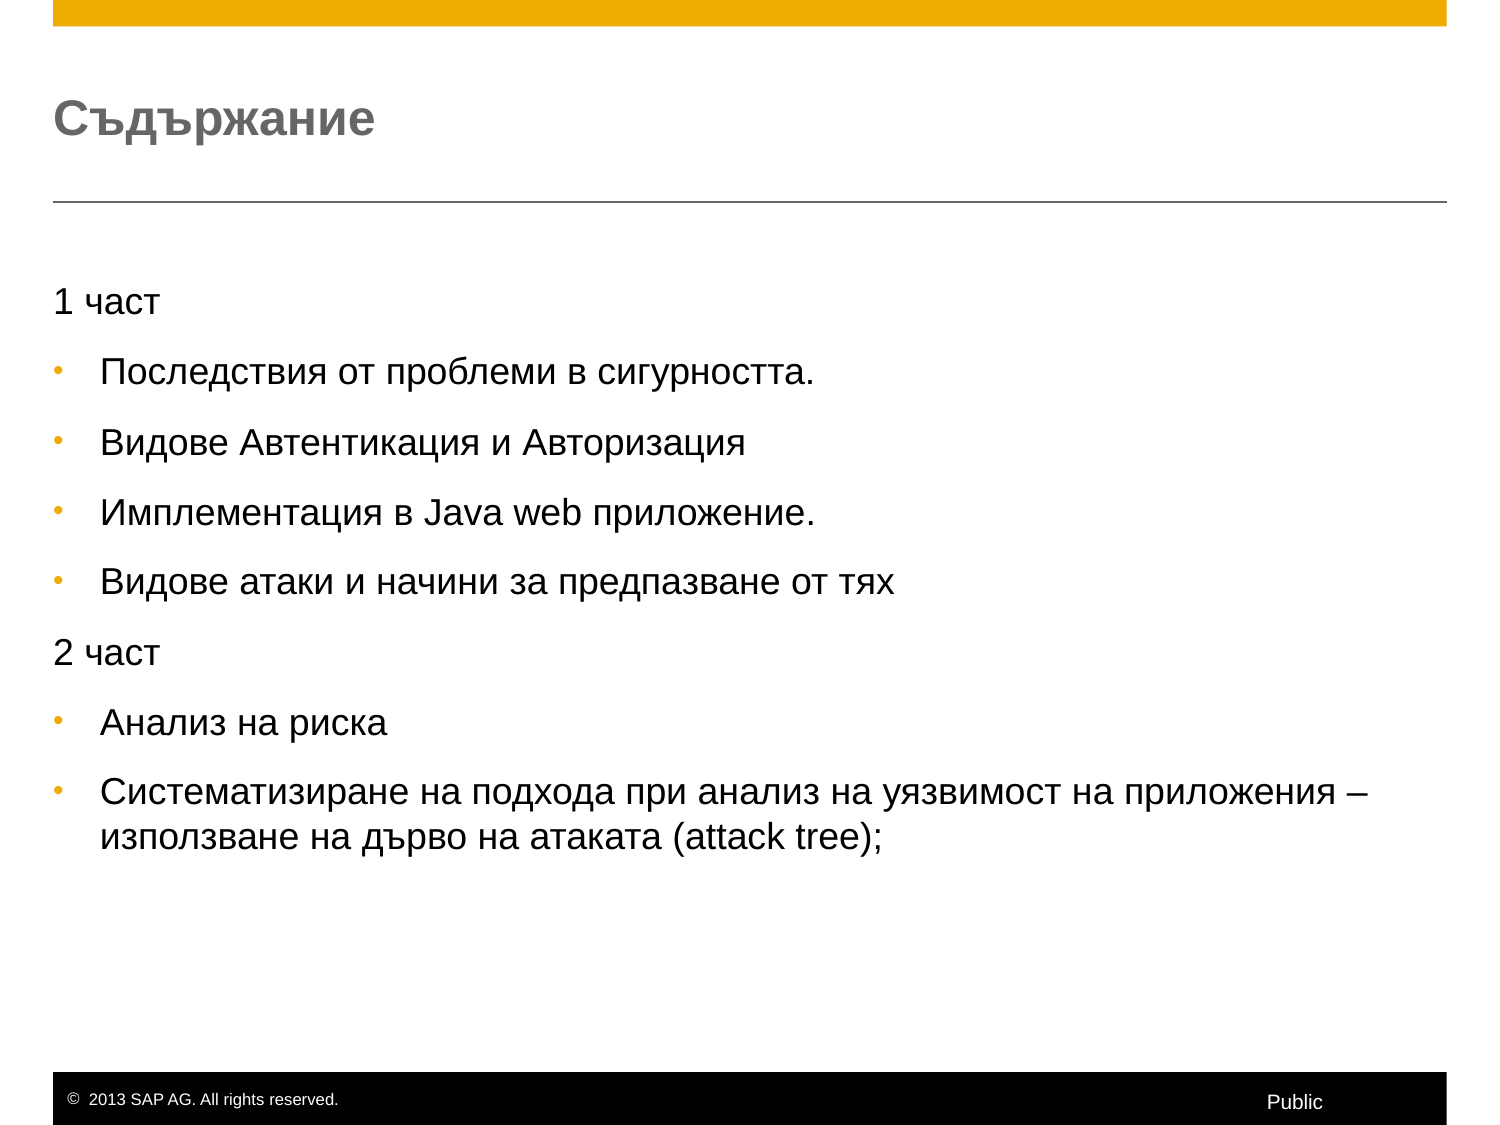

# Съдържание
1 част
Последствия от проблеми в сигурността.
Видове Автентикация и Авторизация
Имплементация в Java web приложение.
Видове атаки и начини за предпазване от тях
2 част
Анализ на риска
Систематизиране на подхода при анализ на уязвимост на приложения – използване на дърво на атаката (attack tree);